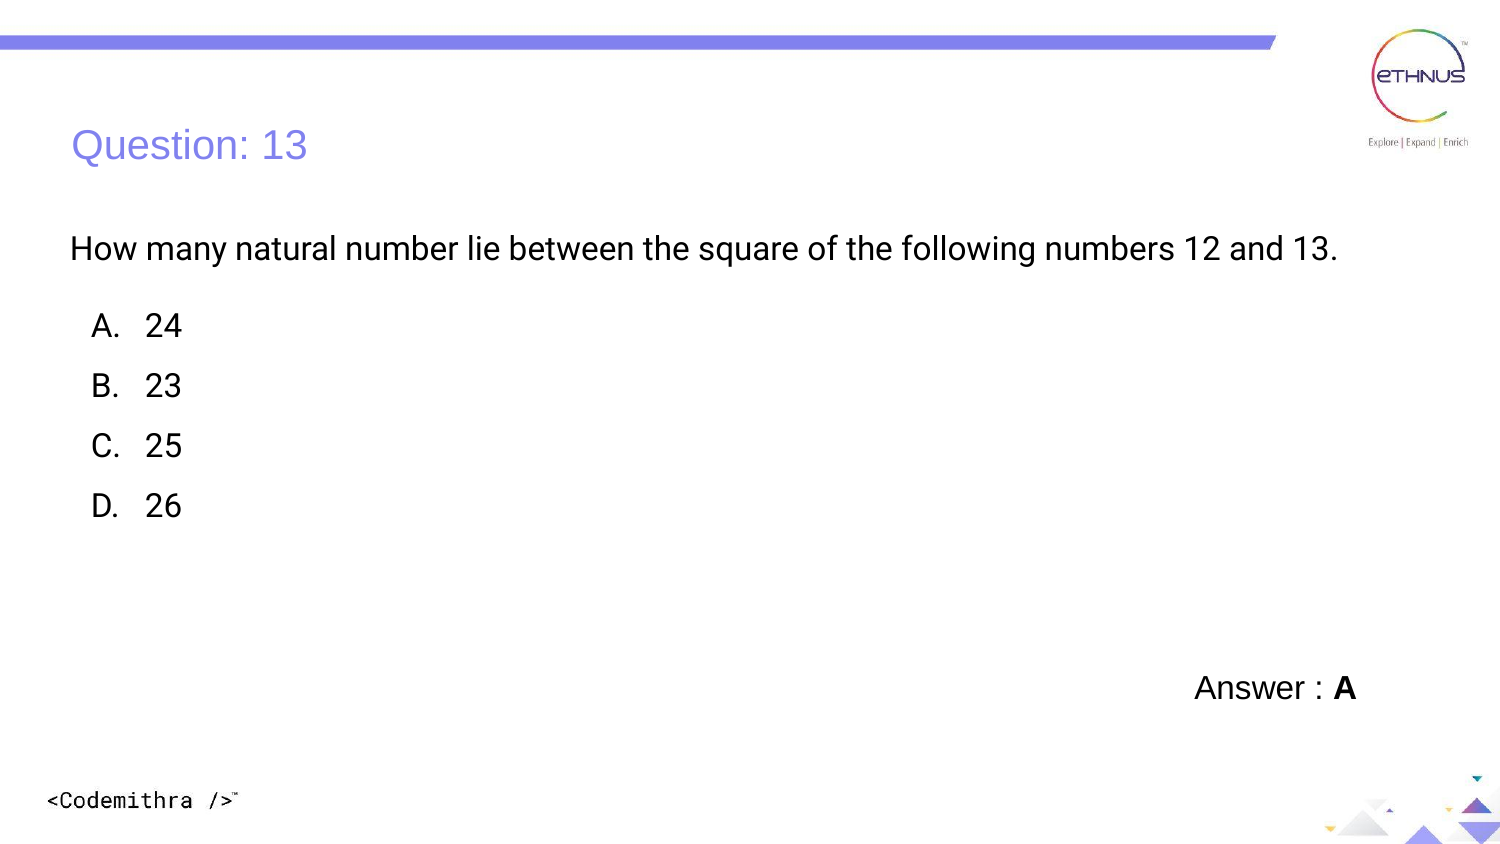

Question: 13
How many natural number lie between the square of the following numbers 12 and 13.
24
23
25
26

Answer : A